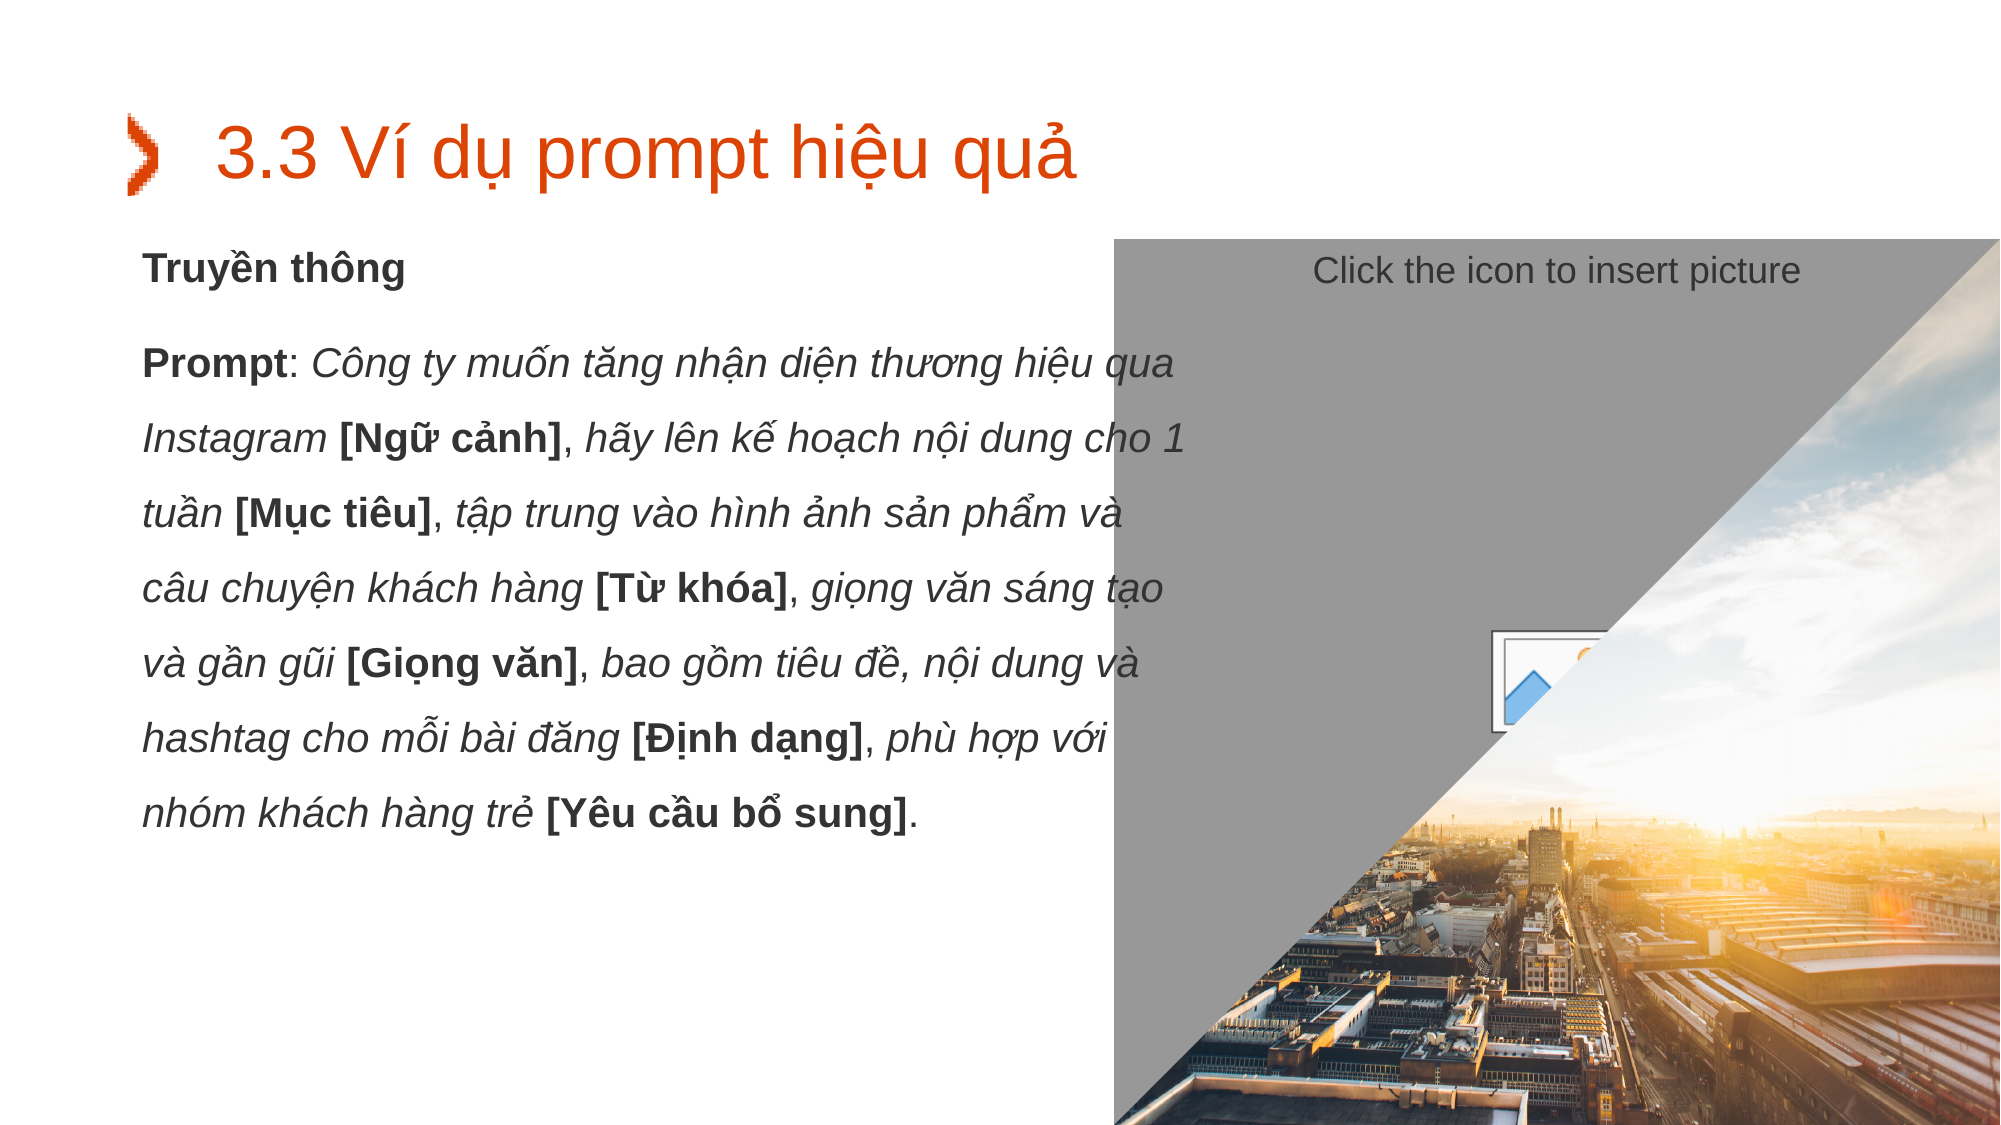

# 3.3 Ví dụ prompt hiệu quả
Truyền thông
Prompt: Công ty muốn tăng nhận diện thương hiệu qua Instagram [Ngữ cảnh], hãy lên kế hoạch nội dung cho 1 tuần [Mục tiêu], tập trung vào hình ảnh sản phẩm và câu chuyện khách hàng [Từ khóa], giọng văn sáng tạo và gần gũi [Giọng văn], bao gồm tiêu đề, nội dung và hashtag cho mỗi bài đăng [Định dạng], phù hợp với nhóm khách hàng trẻ [Yêu cầu bổ sung].

33